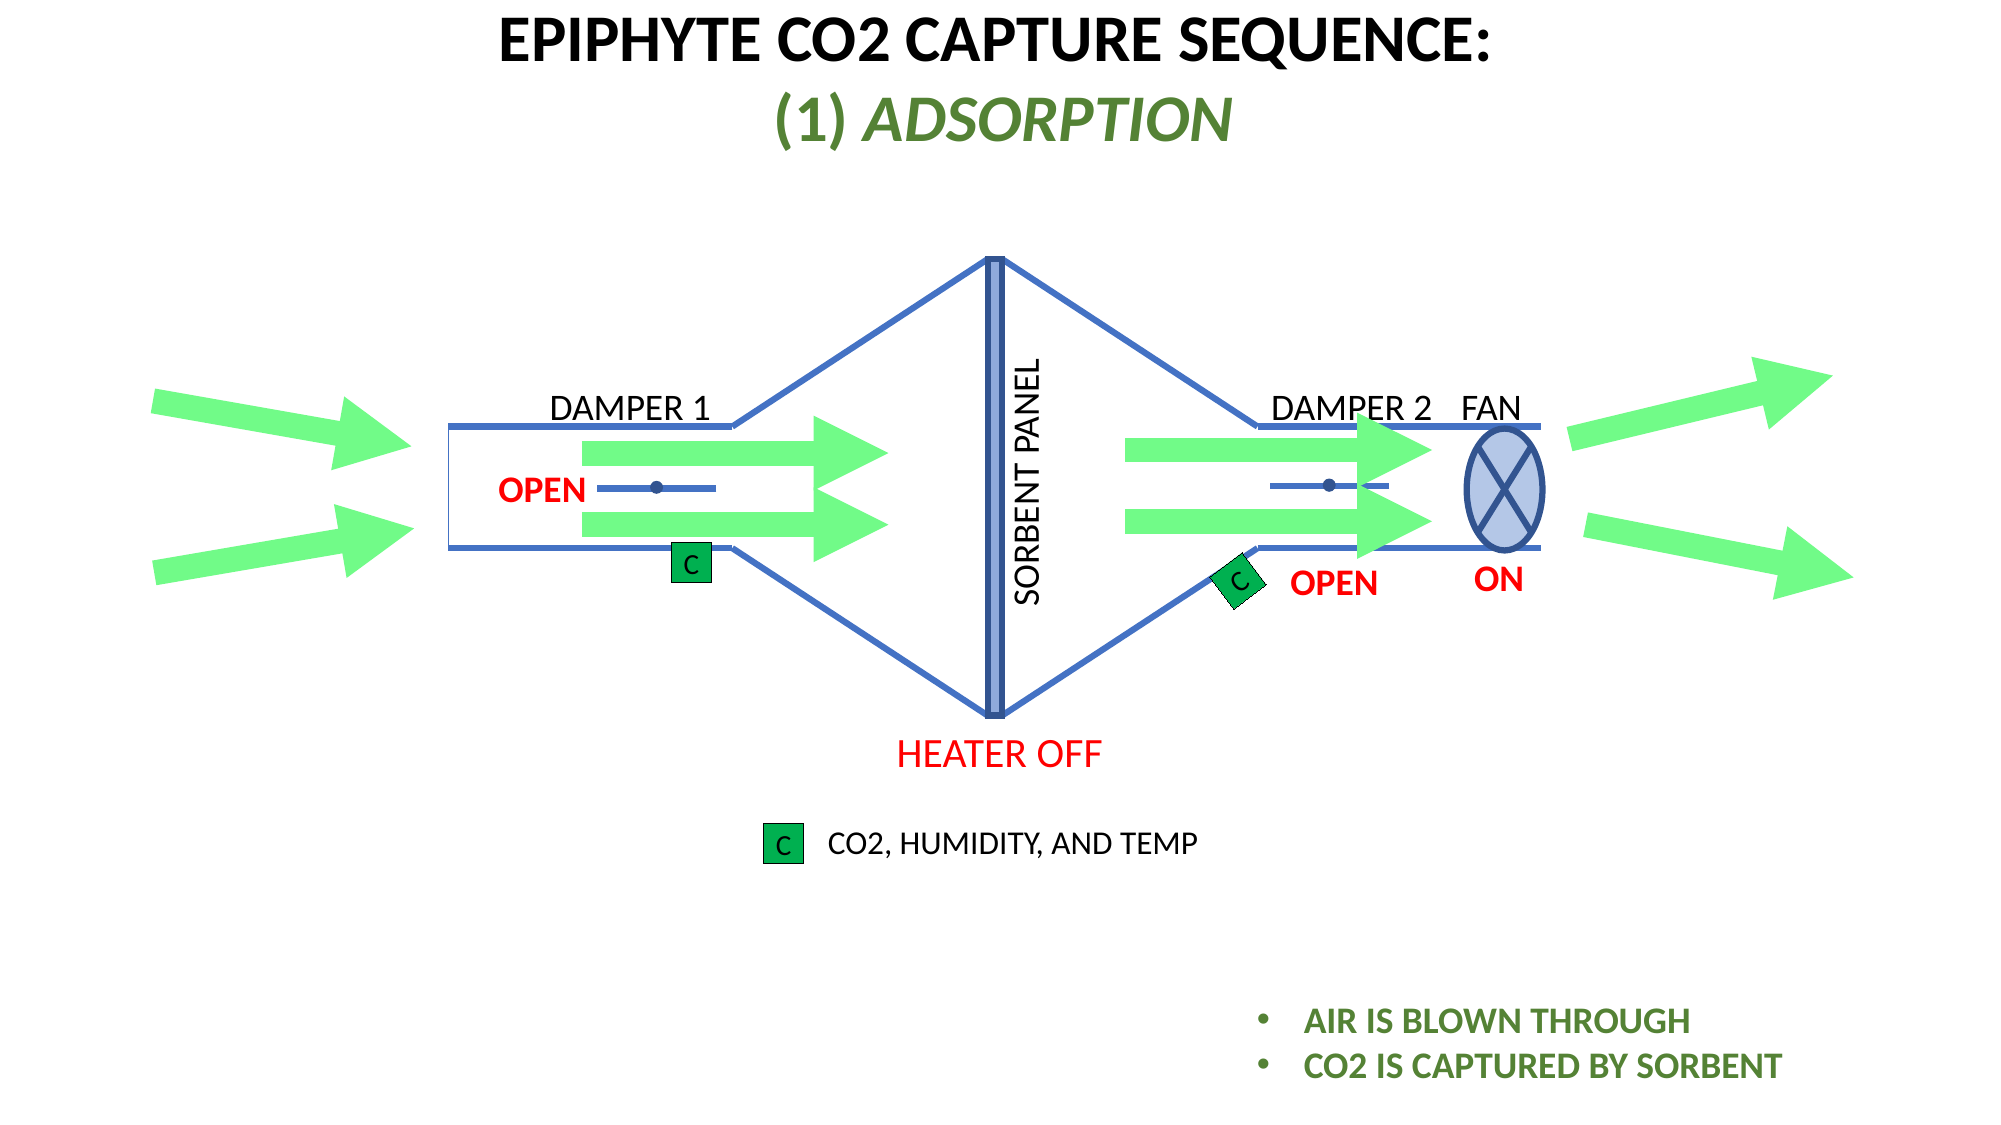

EPIPHYTE CO2 CAPTURE SEQUENCE:
(1) ADSORPTION

DAMPER 1
DAMPER 2
FAN

SORBENT PANEL
OPEN

C
ON
OPEN
C
HEATER OFF
CO2, HUMIDITY, AND TEMP
C
AIR IS BLOWN THROUGH
CO2 IS CAPTURED BY SORBENT